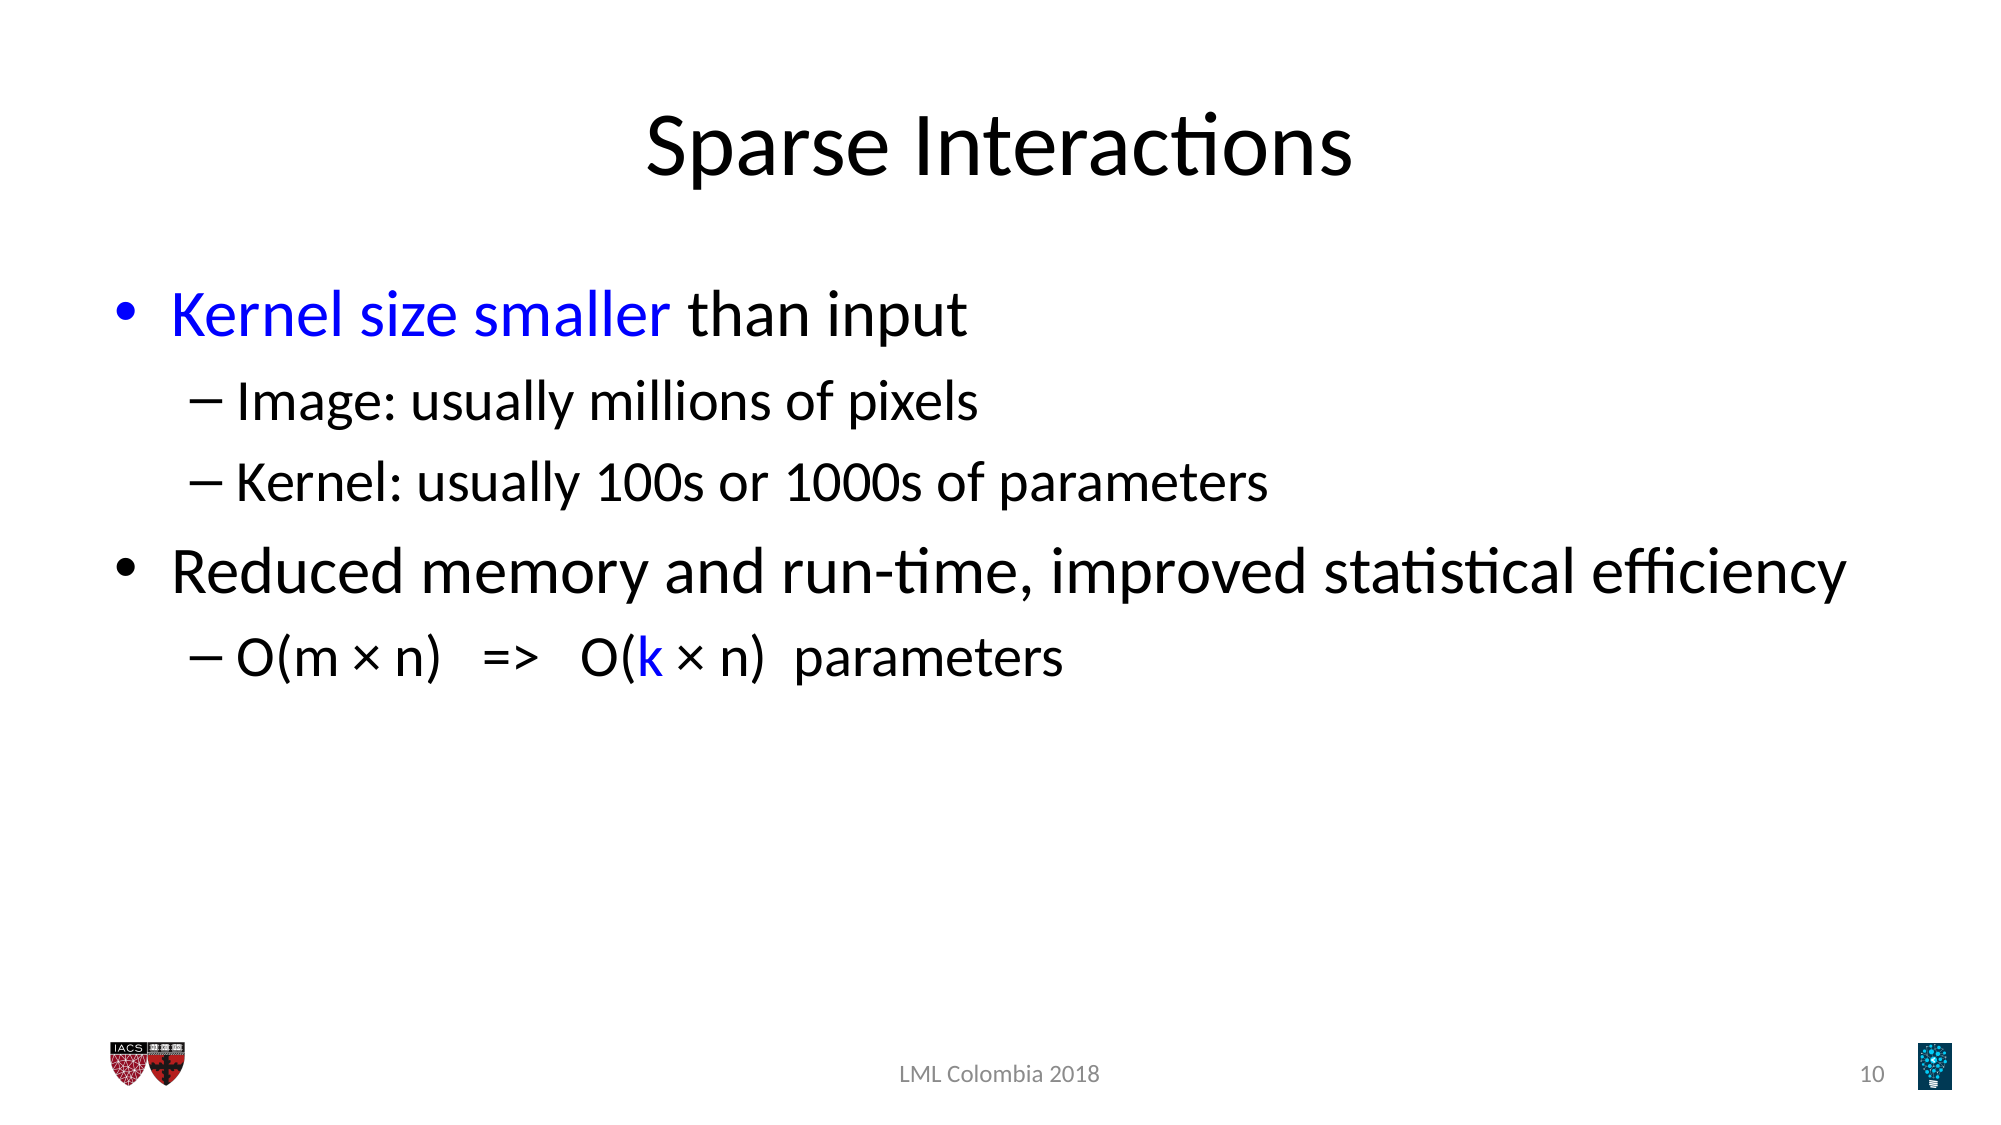

# Sparse Interactions
Kernel size smaller than input
Image: usually millions of pixels
Kernel: usually 100s or 1000s of parameters
Reduced memory and run-time, improved statistical efficiency
O(m × n)   =>   O(k × n)  parameters

LML Colombia 2018
10